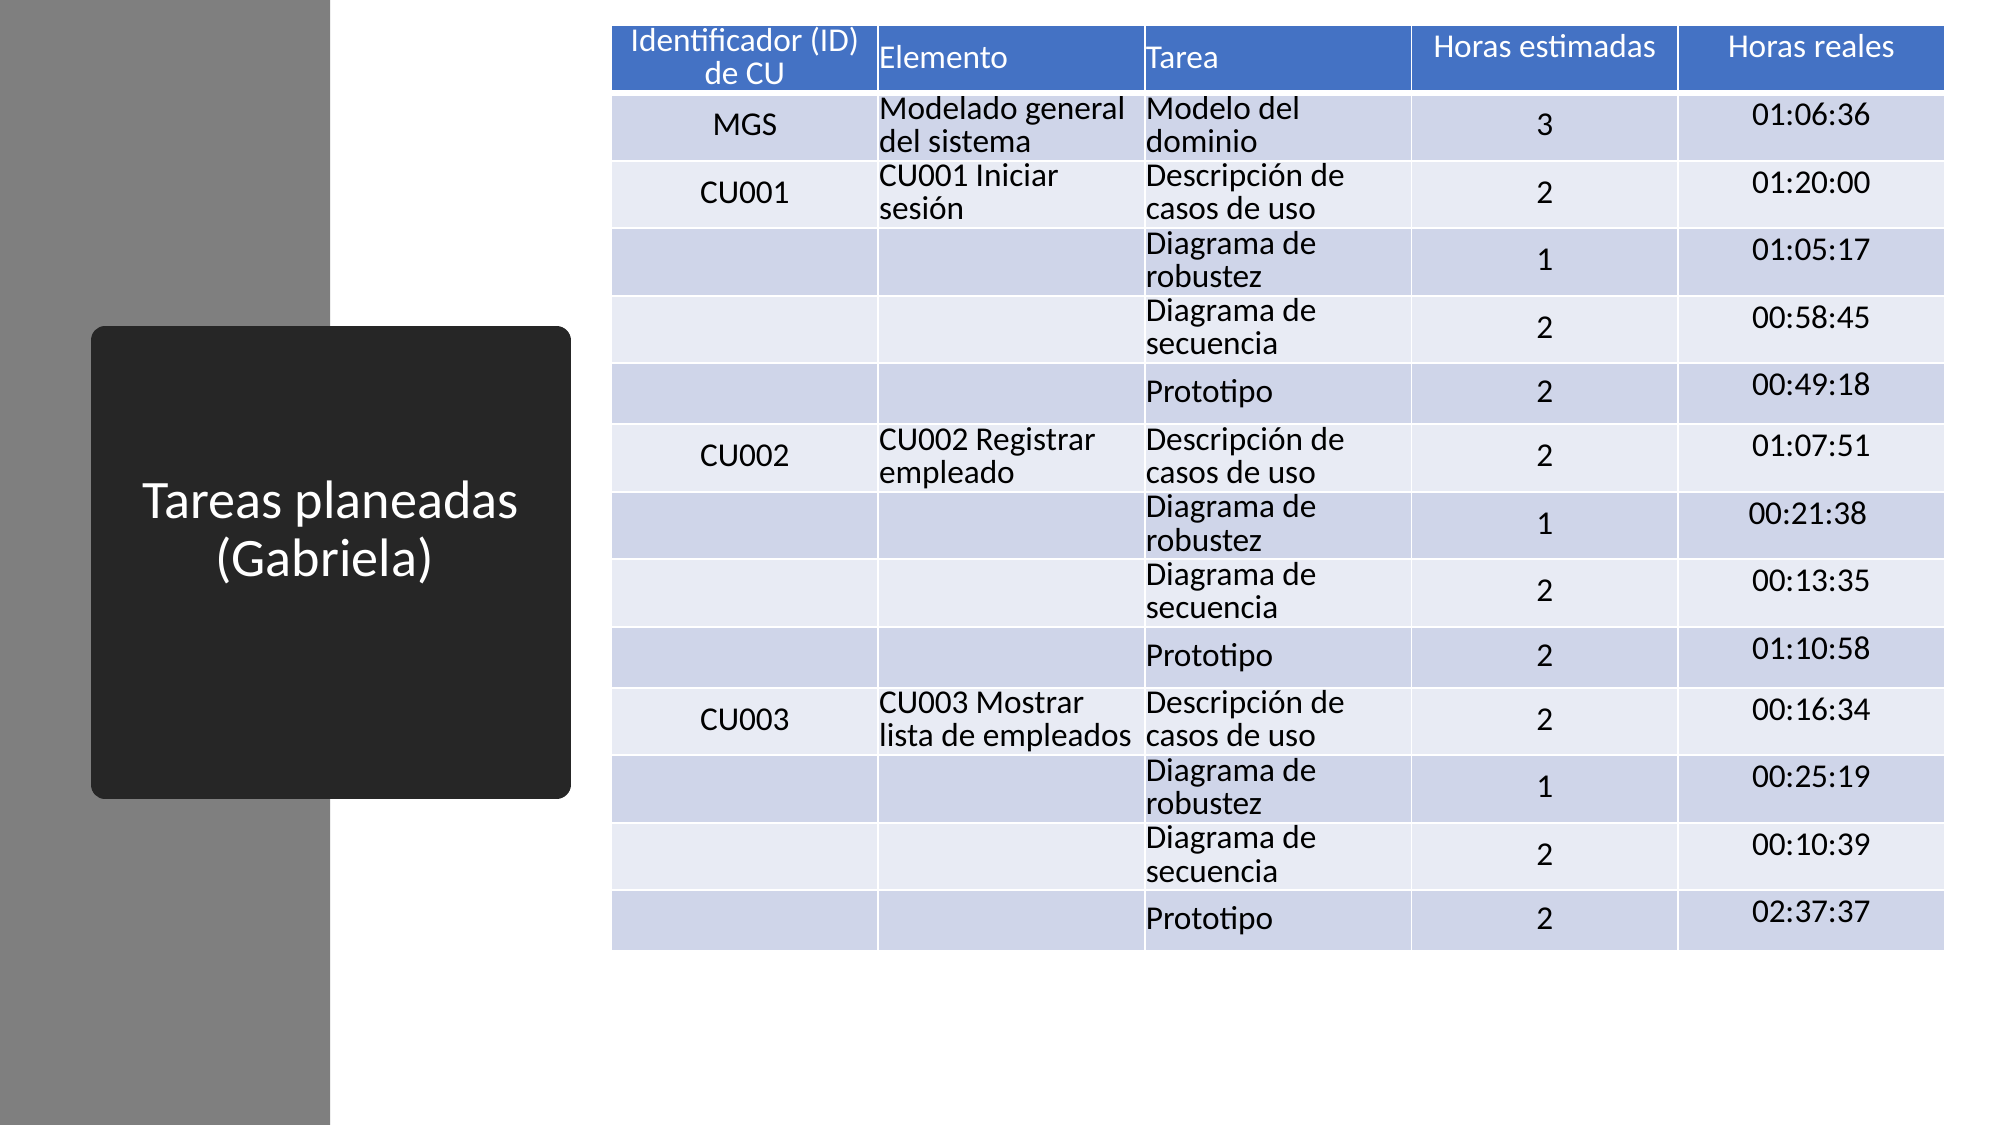

| Identificador (ID) de CU | Elemento | Tarea | Horas estimadas | Horas reales |
| --- | --- | --- | --- | --- |
| MGS | Modelado general del sistema | Modelo del dominio | 3 | 01:06:36 |
| CU001 | CU001 Iniciar sesión | Descripción de casos de uso | 2 | 01:20:00 |
|  |  | Diagrama de robustez | 1 | 01:05:17 |
|  |  | Diagrama de secuencia | 2 | 00:58:45 |
|  |  | Prototipo | 2 | 00:49:18 |
| CU002 | CU002 Registrar empleado | Descripción de casos de uso | 2 | 01:07:51 |
|  |  | Diagrama de robustez | 1 | 00:21:38 |
|  |  | Diagrama de secuencia | 2 | 00:13:35 |
|  |  | Prototipo | 2 | 01:10:58 |
| CU003 | CU003 Mostrar lista de empleados | Descripción de casos de uso | 2 | 00:16:34 |
|  |  | Diagrama de robustez | 1 | 00:25:19 |
|  |  | Diagrama de secuencia | 2 | 00:10:39 |
|  |  | Prototipo | 2 | 02:37:37 |
# Tareas planeadas (Gabriela)